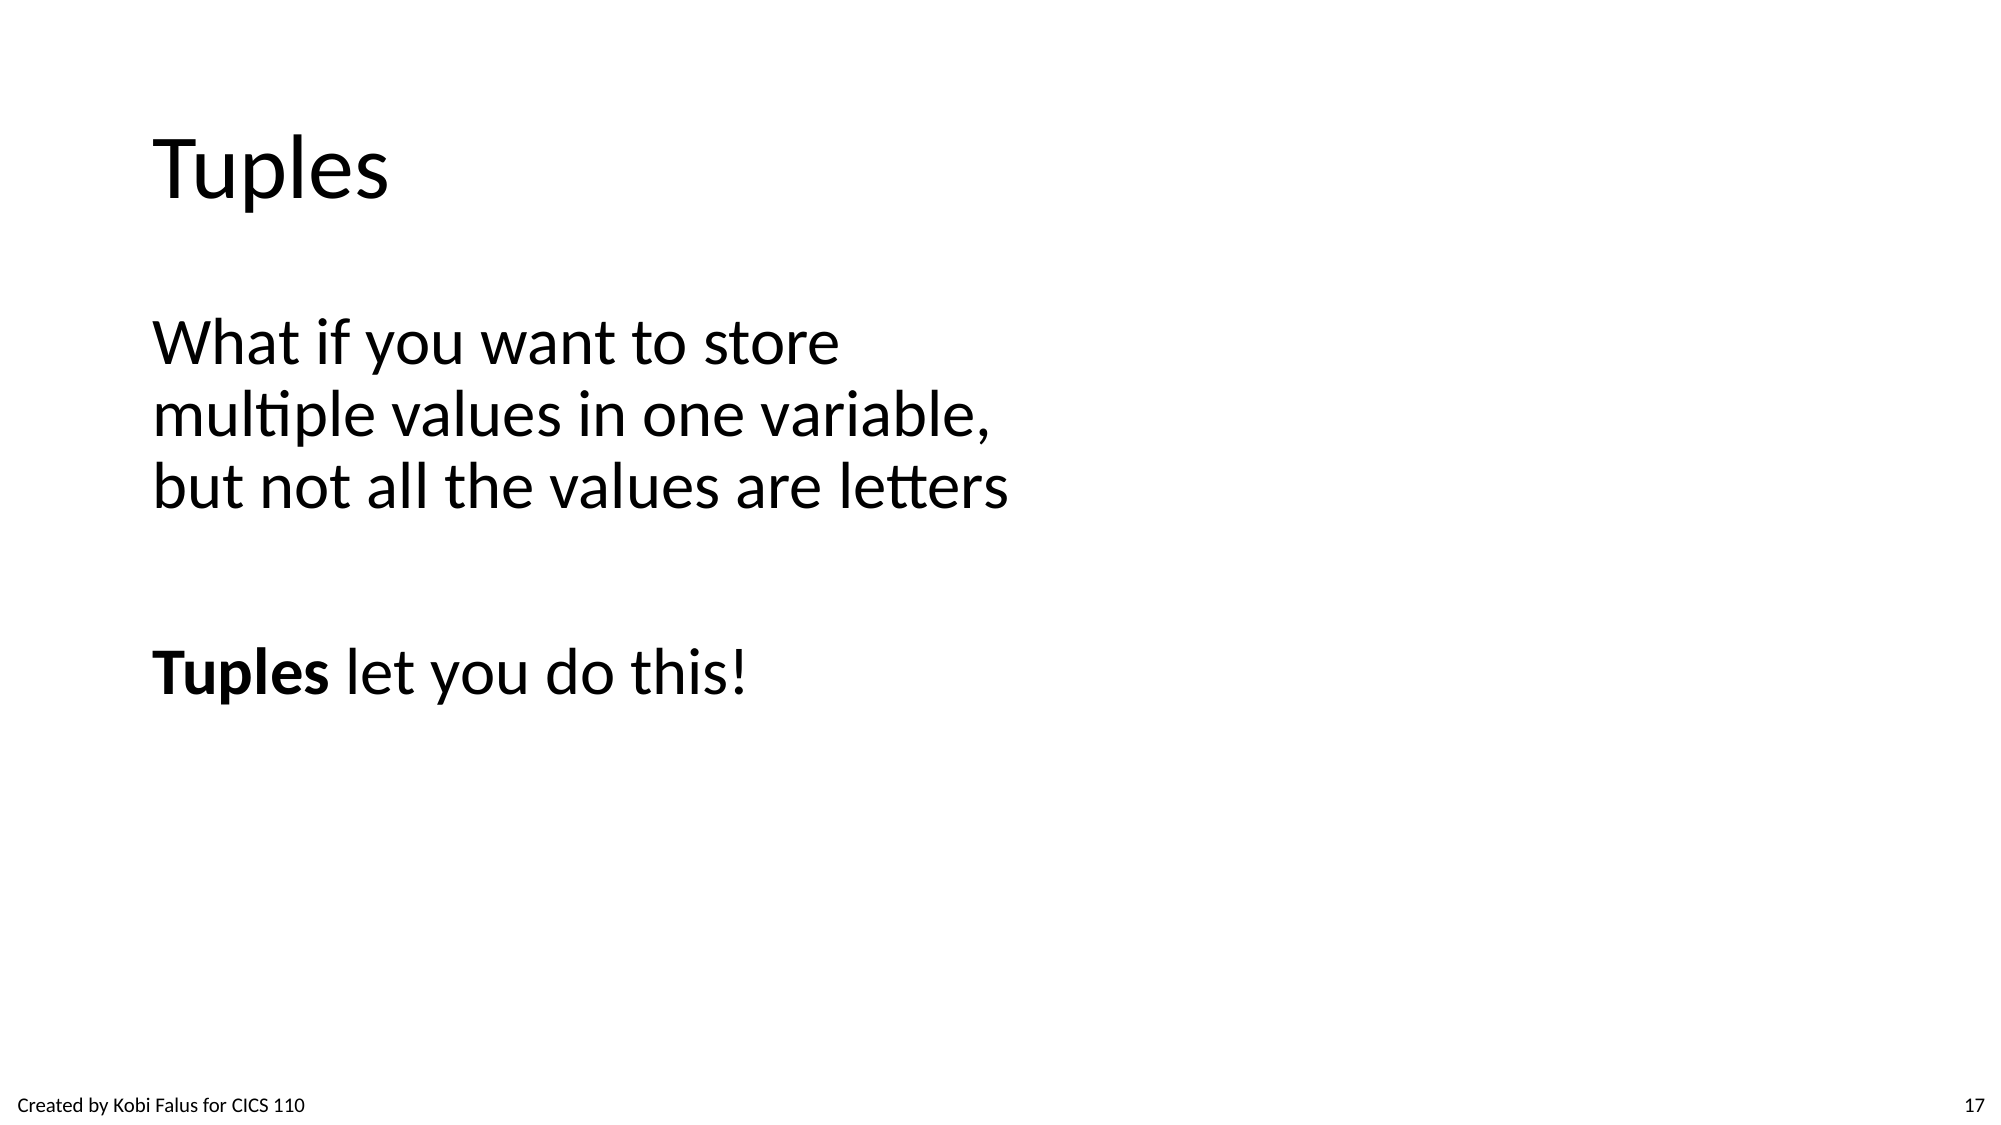

# Tuples
What if you want to store multiple values in one variable, but not all the values are letters

Tuples let you do this!